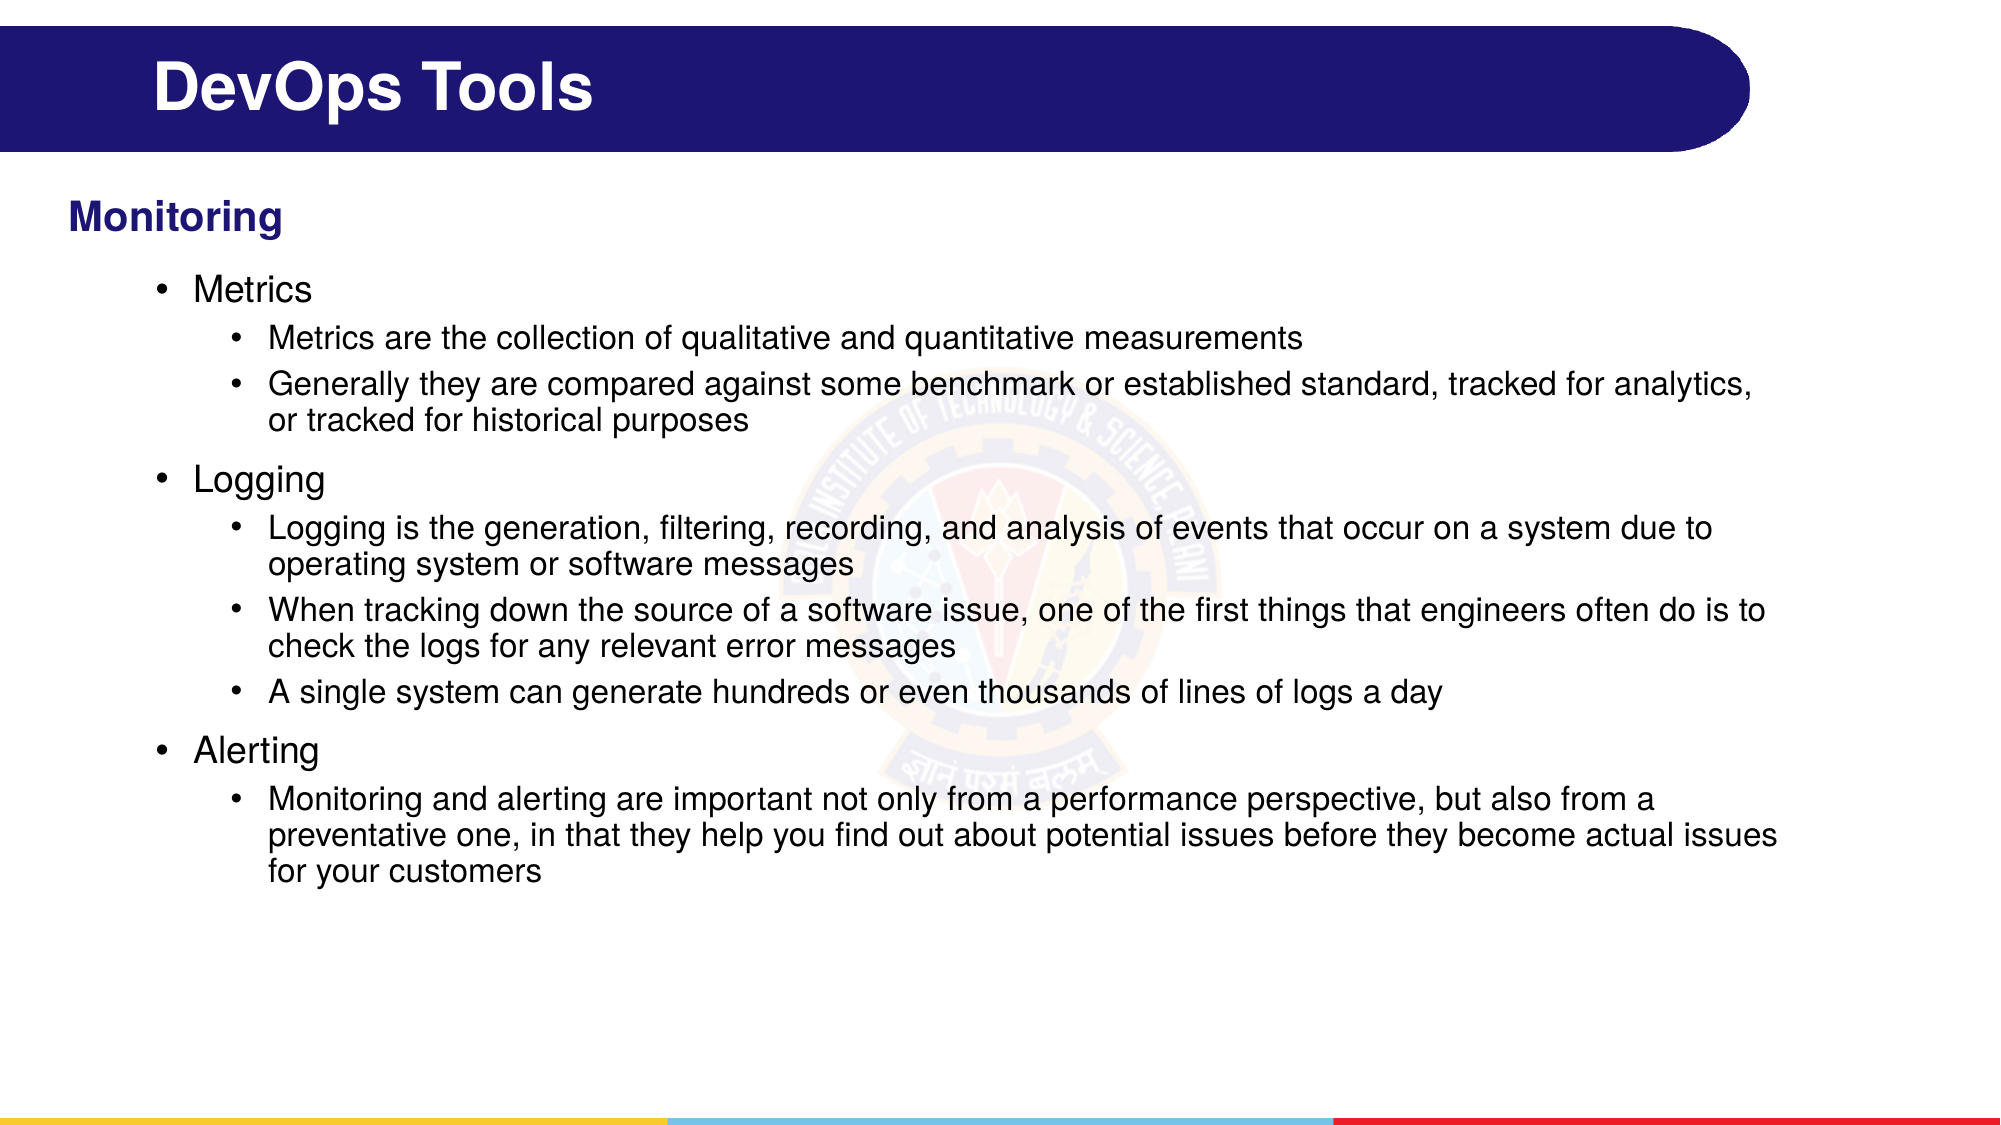

# DevOps Tools
Monitoring
Metrics
Metrics are the collection of qualitative and quantitative measurements
Generally they are compared against some benchmark or established standard, tracked for analytics, or tracked for historical purposes
Logging
Logging is the generation, filtering, recording, and analysis of events that occur on a system due to operating system or software messages
When tracking down the source of a software issue, one of the first things that engineers often do is to check the logs for any relevant error messages
A single system can generate hundreds or even thousands of lines of logs a day
Alerting
Monitoring and alerting are important not only from a performance perspective, but also from a preventative one, in that they help you find out about potential issues before they become actual issues for your customers